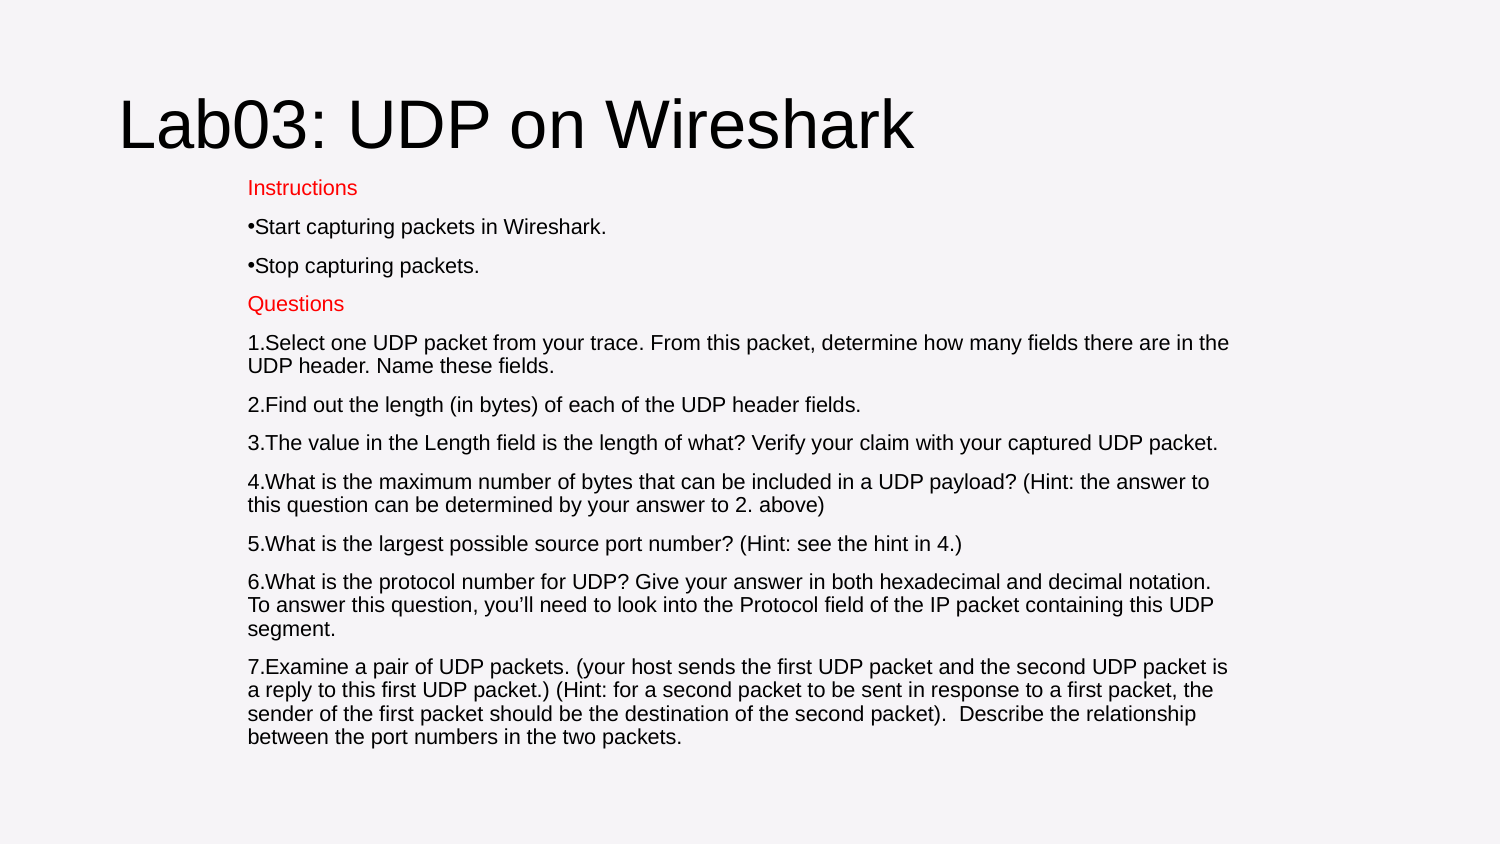

# Lab03: UDP on Wireshark
Instructions
Start capturing packets in Wireshark.
Stop capturing packets.
Questions
Select one UDP packet from your trace. From this packet, determine how many fields there are in the UDP header. Name these fields.
Find out the length (in bytes) of each of the UDP header fields.
The value in the Length field is the length of what? Verify your claim with your captured UDP packet.
What is the maximum number of bytes that can be included in a UDP payload? (Hint: the answer to this question can be determined by your answer to 2. above)
What is the largest possible source port number? (Hint: see the hint in 4.)
What is the protocol number for UDP? Give your answer in both hexadecimal and decimal notation. To answer this question, you’ll need to look into the Protocol field of the IP packet containing this UDP segment.
Examine a pair of UDP packets. (your host sends the first UDP packet and the second UDP packet is a reply to this first UDP packet.) (Hint: for a second packet to be sent in response to a first packet, the sender of the first packet should be the destination of the second packet).  Describe the relationship between the port numbers in the two packets.